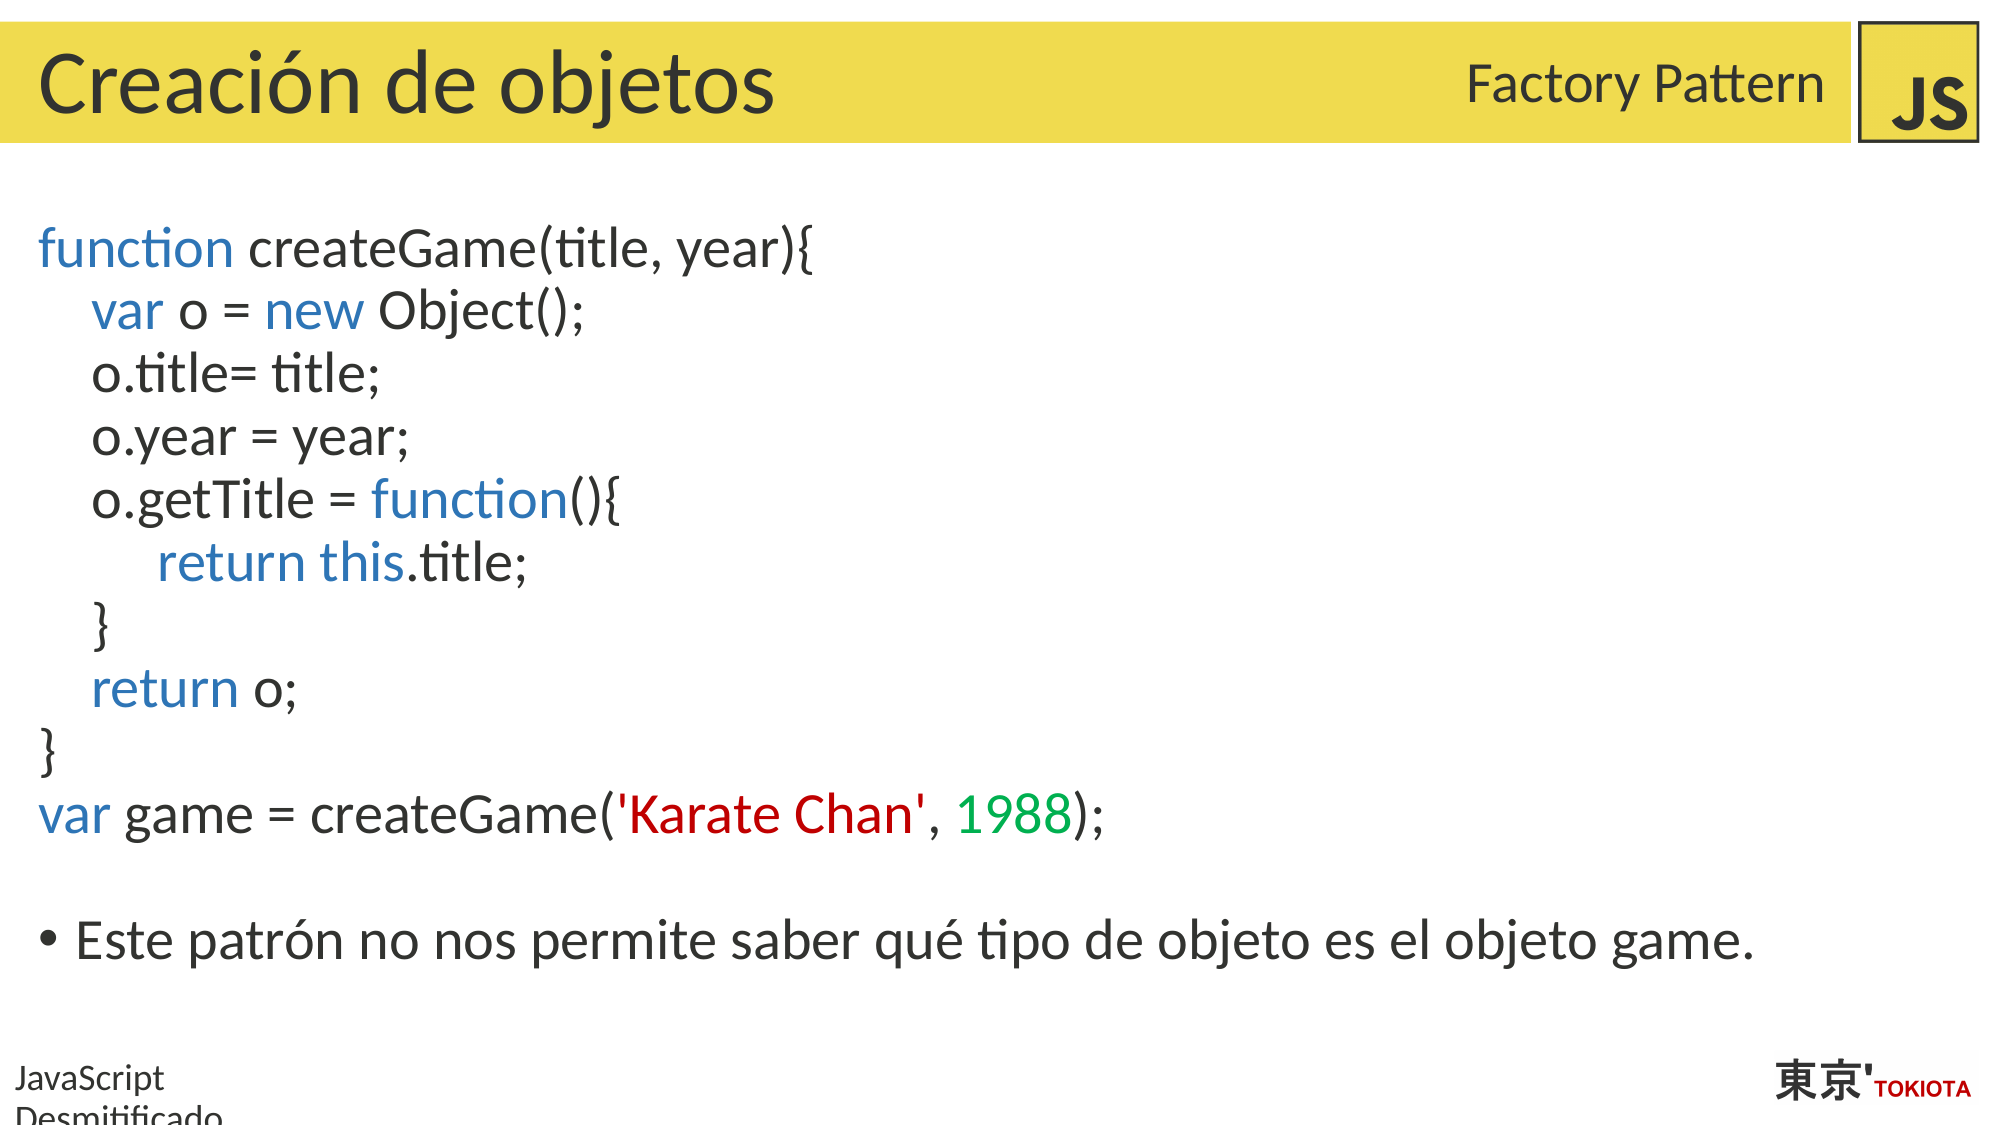

# Creación de objetos
Factory Pattern
function createGame(title, year){
    var o = new Object();
    o.title= title;
    o.year = year;
    o.getTitle = function(){
         return this.title;
    }
    return o;
}
var game = createGame('Karate Chan', 1988);

Este patrón no nos permite saber qué tipo de objeto es el objeto game.